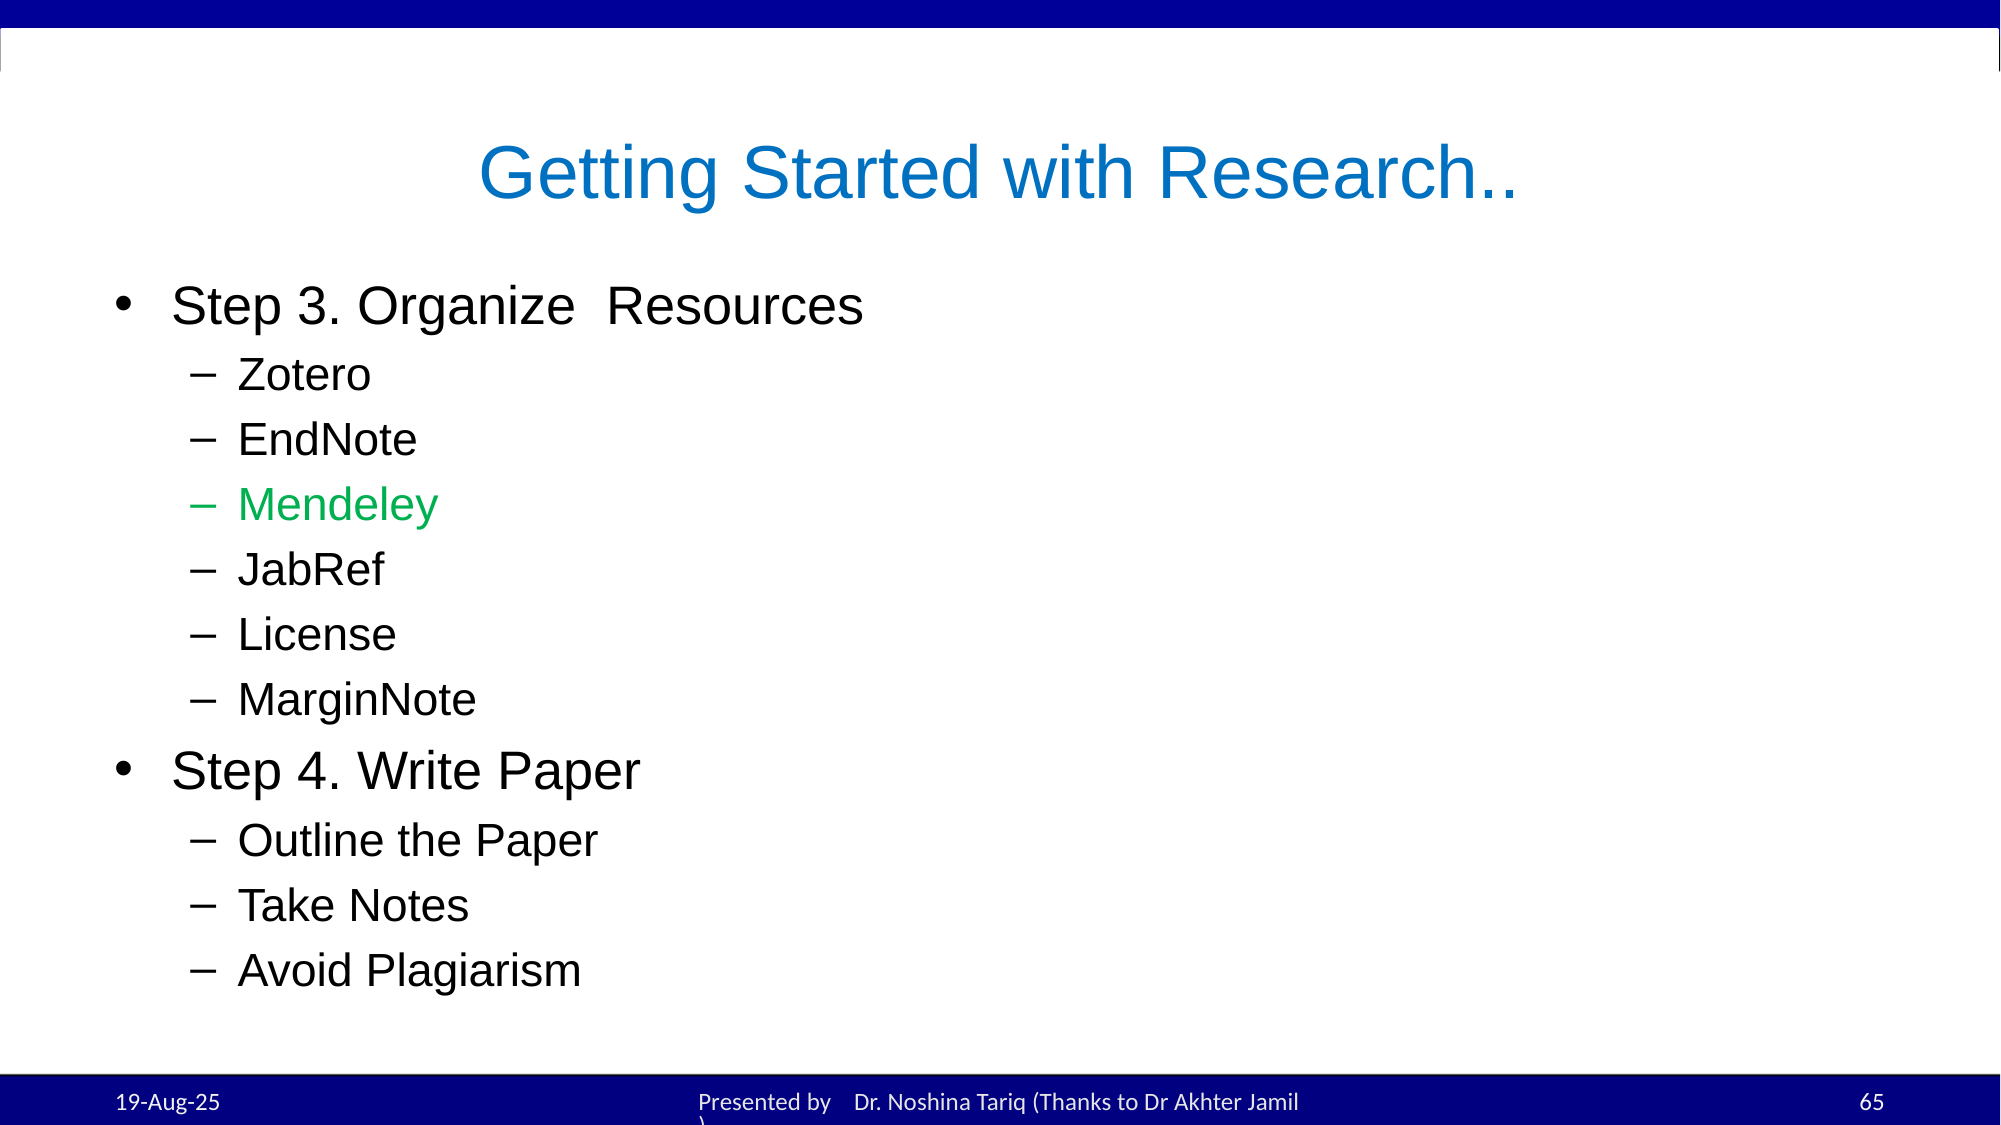

# Getting Started with Research..
Step 3. Organize  Resources
Zotero
EndNote
Mendeley
JabRef
License
MarginNote
Step 4. Write Paper
Outline the Paper
Take Notes
Avoid Plagiarism

19-Aug-25
Presented by    Dr. Noshina Tariq (Thanks to Dr Akhter Jamil)
65